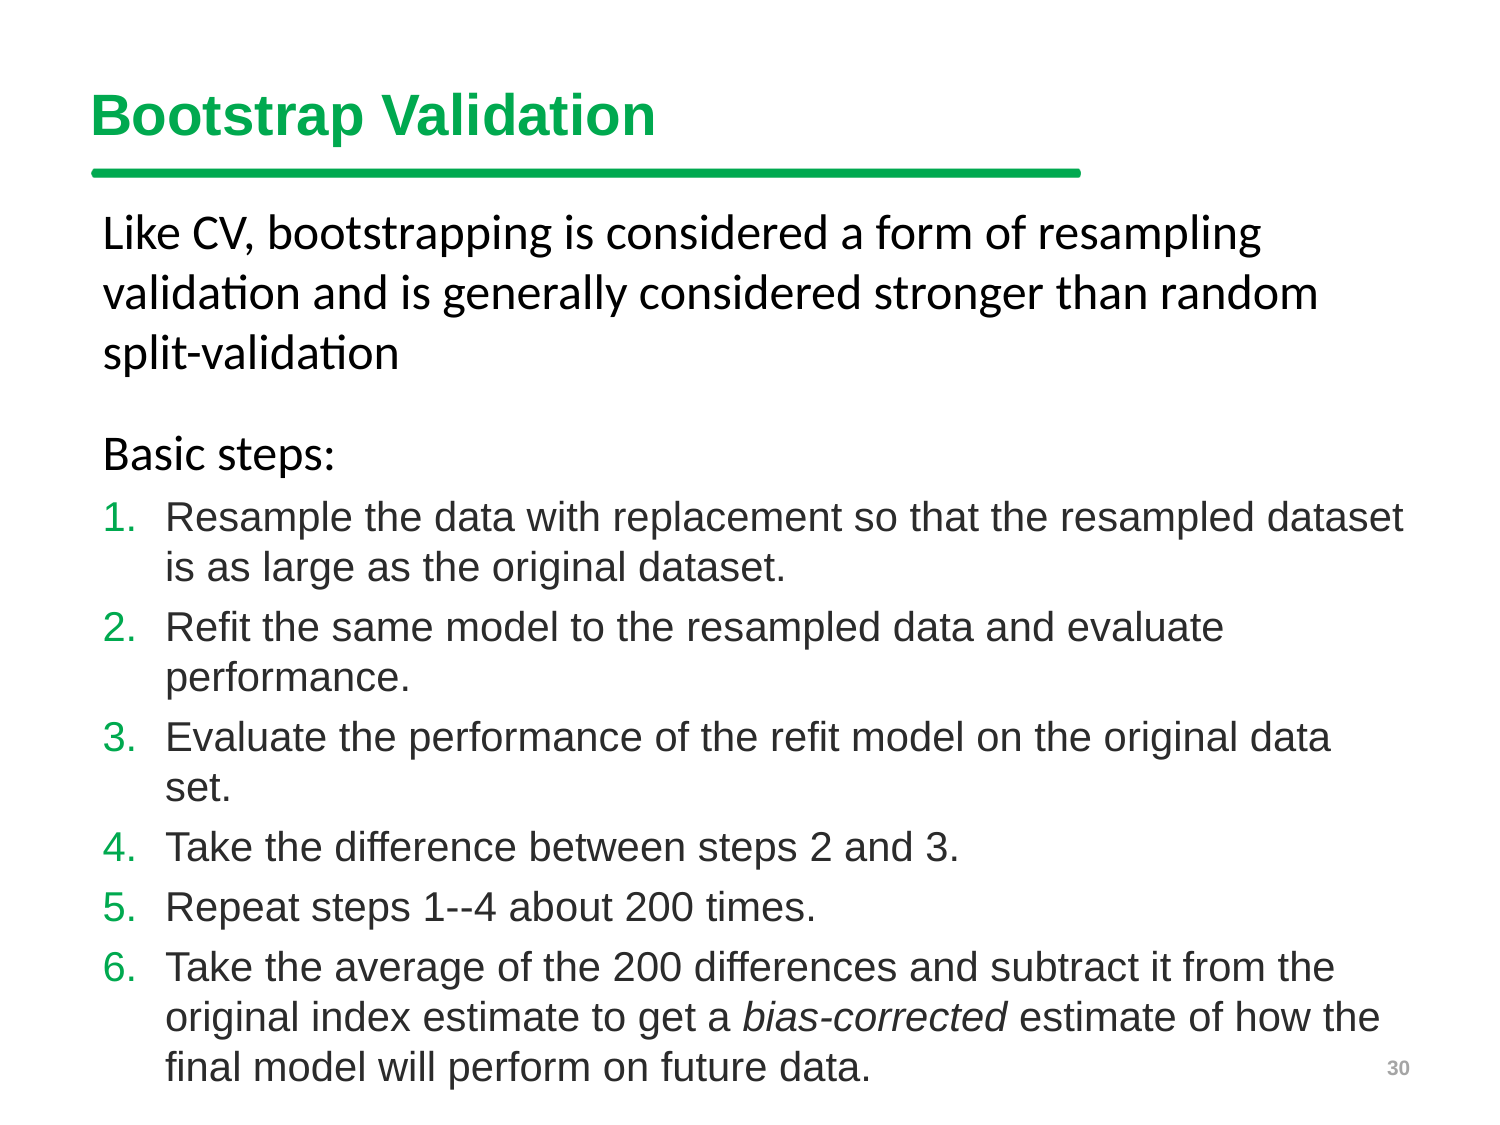

# Bootstrap Validation
Like CV, bootstrapping is considered a form of resampling validation and is generally considered stronger than random split-validation

Basic steps:
Resample the data with replacement so that the resampled dataset is as large as the original dataset.
Refit the same model to the resampled data and evaluate performance.
Evaluate the performance of the refit model on the original data set.
Take the difference between steps 2 and 3.
Repeat steps 1--4 about 200 times.
Take the average of the 200 differences and subtract it from the original index estimate to get a bias-corrected estimate of how the final model will perform on future data.

30